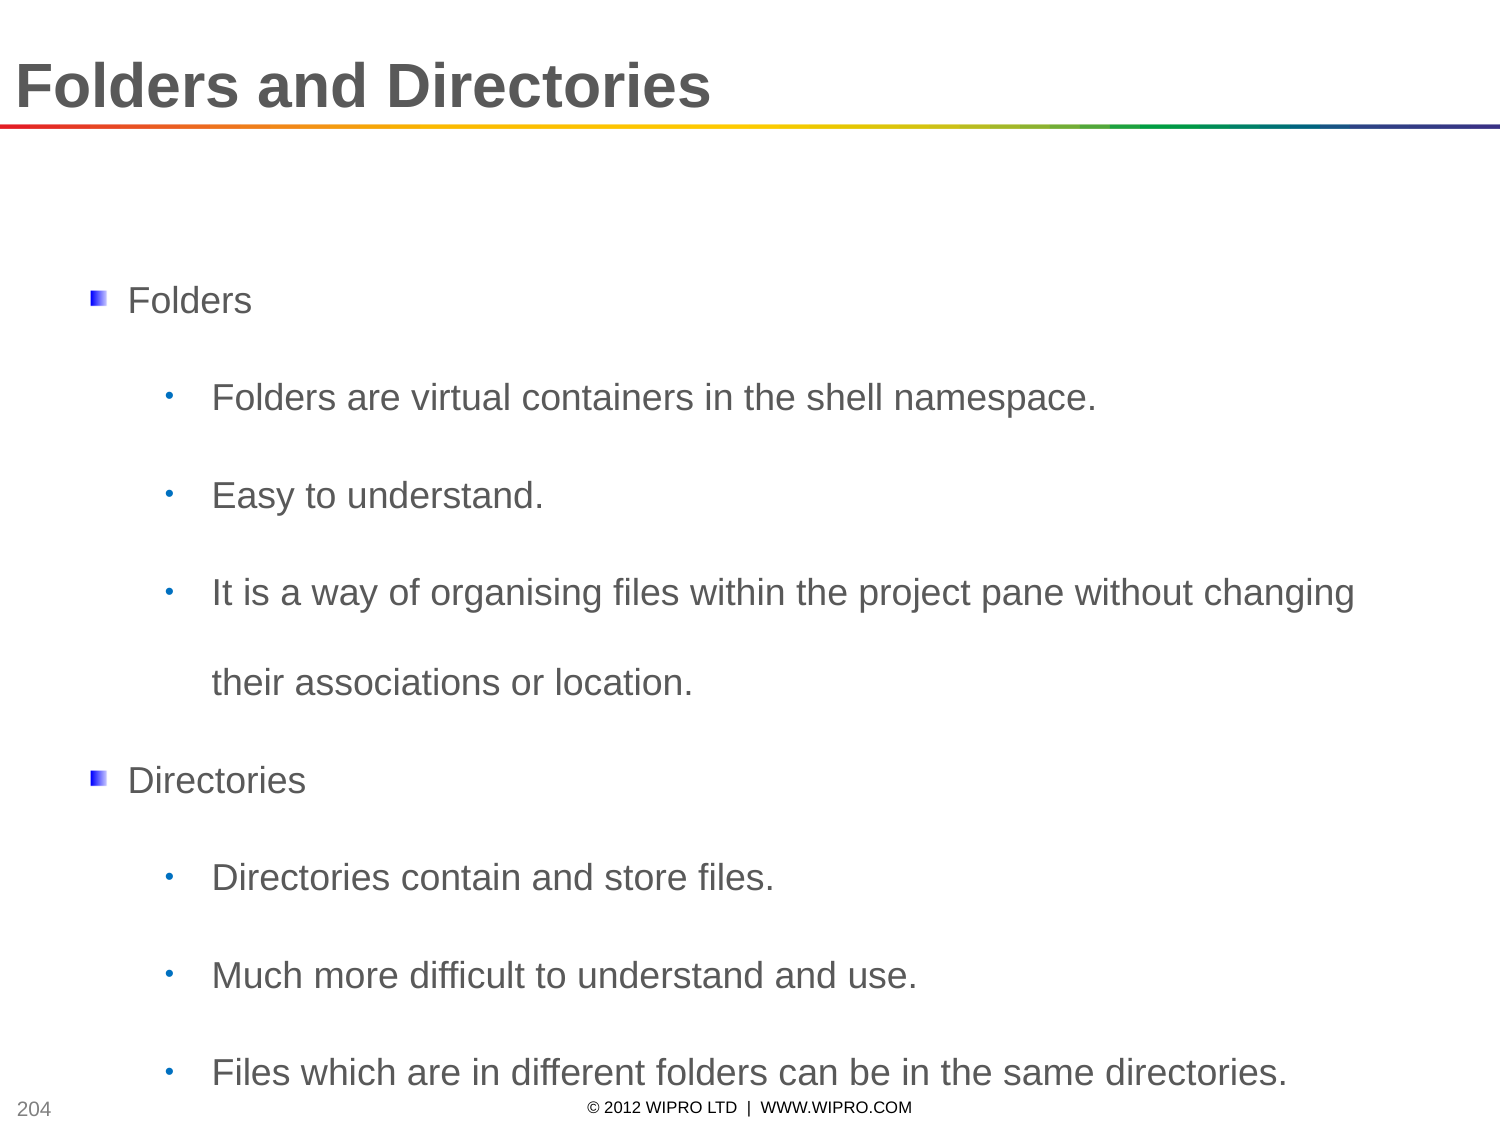

Folders and Directories
Folders
Folders are virtual containers in the shell namespace.
Easy to understand.
It is a way of organising files within the project pane without changing their associations or location.
Directories
Directories contain and store files.
Much more difficult to understand and use.
Files which are in different folders can be in the same directories.